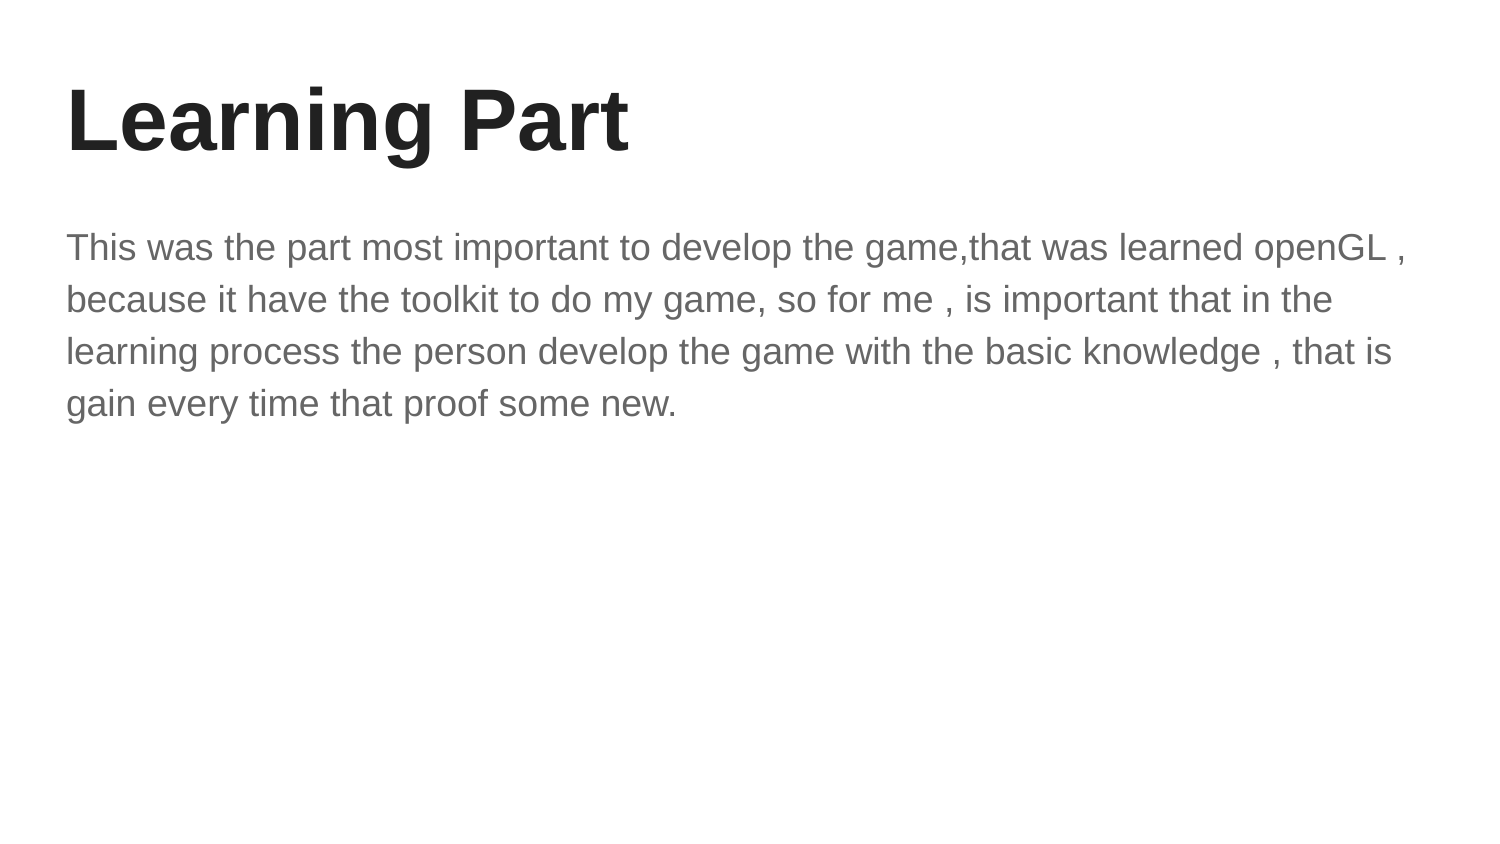

# Learning Part
This was the part most important to develop the game,that was learned openGL , because it have the toolkit to do my game, so for me , is important that in the learning process the person develop the game with the basic knowledge , that is gain every time that proof some new.